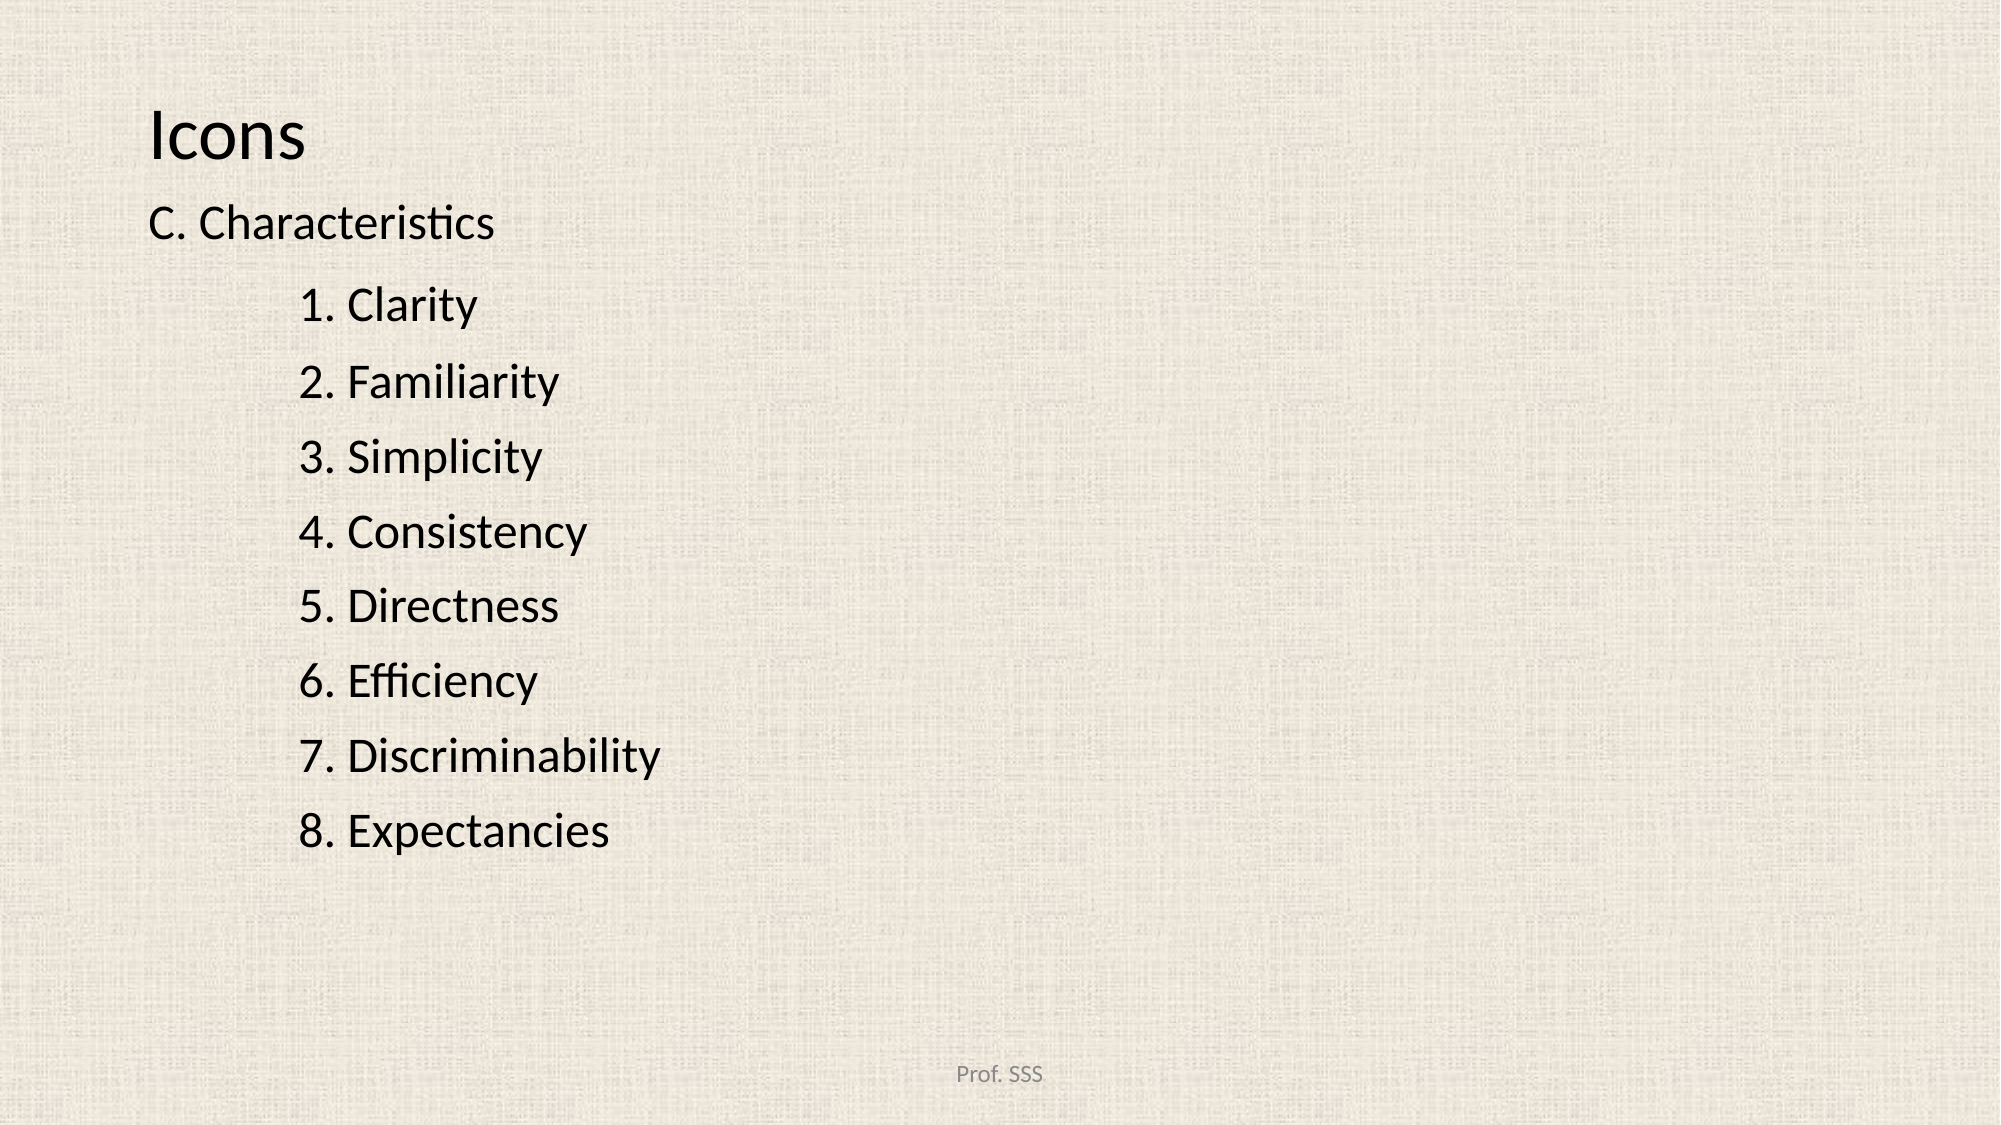

Icons
C. Characteristics
	1. Clarity
	2. Familiarity
	3. Simplicity
	4. Consistency
	5. Directness
	6. Efficiency
	7. Discriminability
	8. Expectancies

#
Prof. SSS